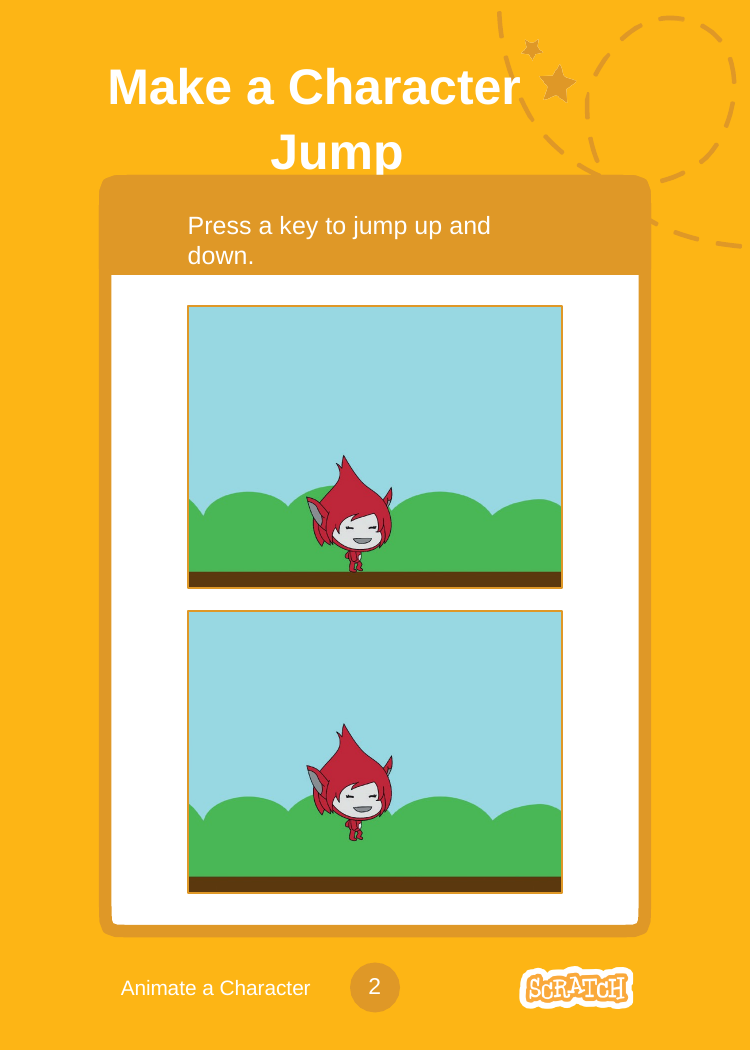

# Make a Character  Jump

Press a key to jump up and down.

2
Animate a Character